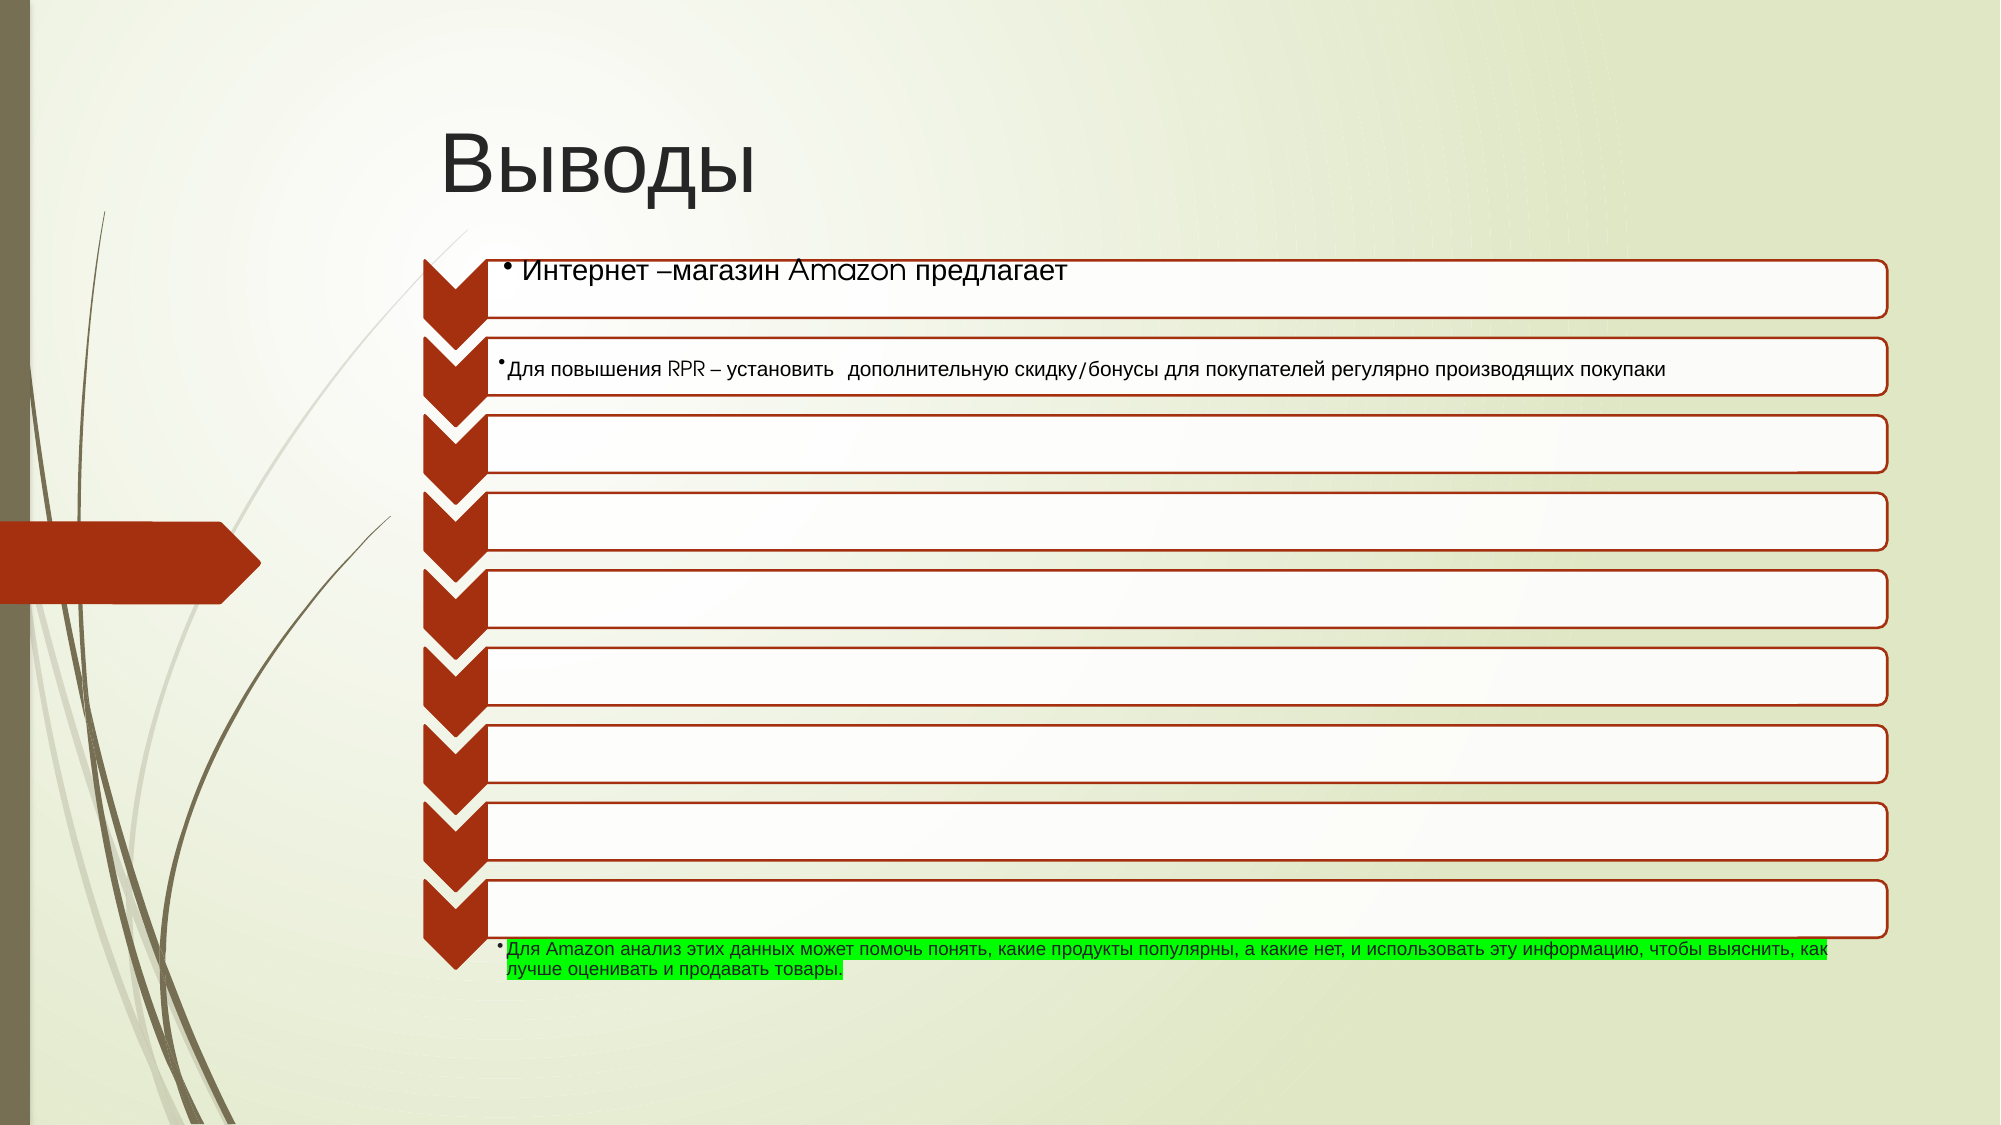

# Выводы

Интернет –магазин Amazon предлагает

Для повышения RPR – установить  дополнительную скидку/бонусы для покупателей регулярно производящих покупаки

Для Amazon анализ этих данных может помочь понять, какие продукты популярны, а какие нет, и использовать эту информацию, чтобы выяснить, как лучше оценивать и продавать товары.